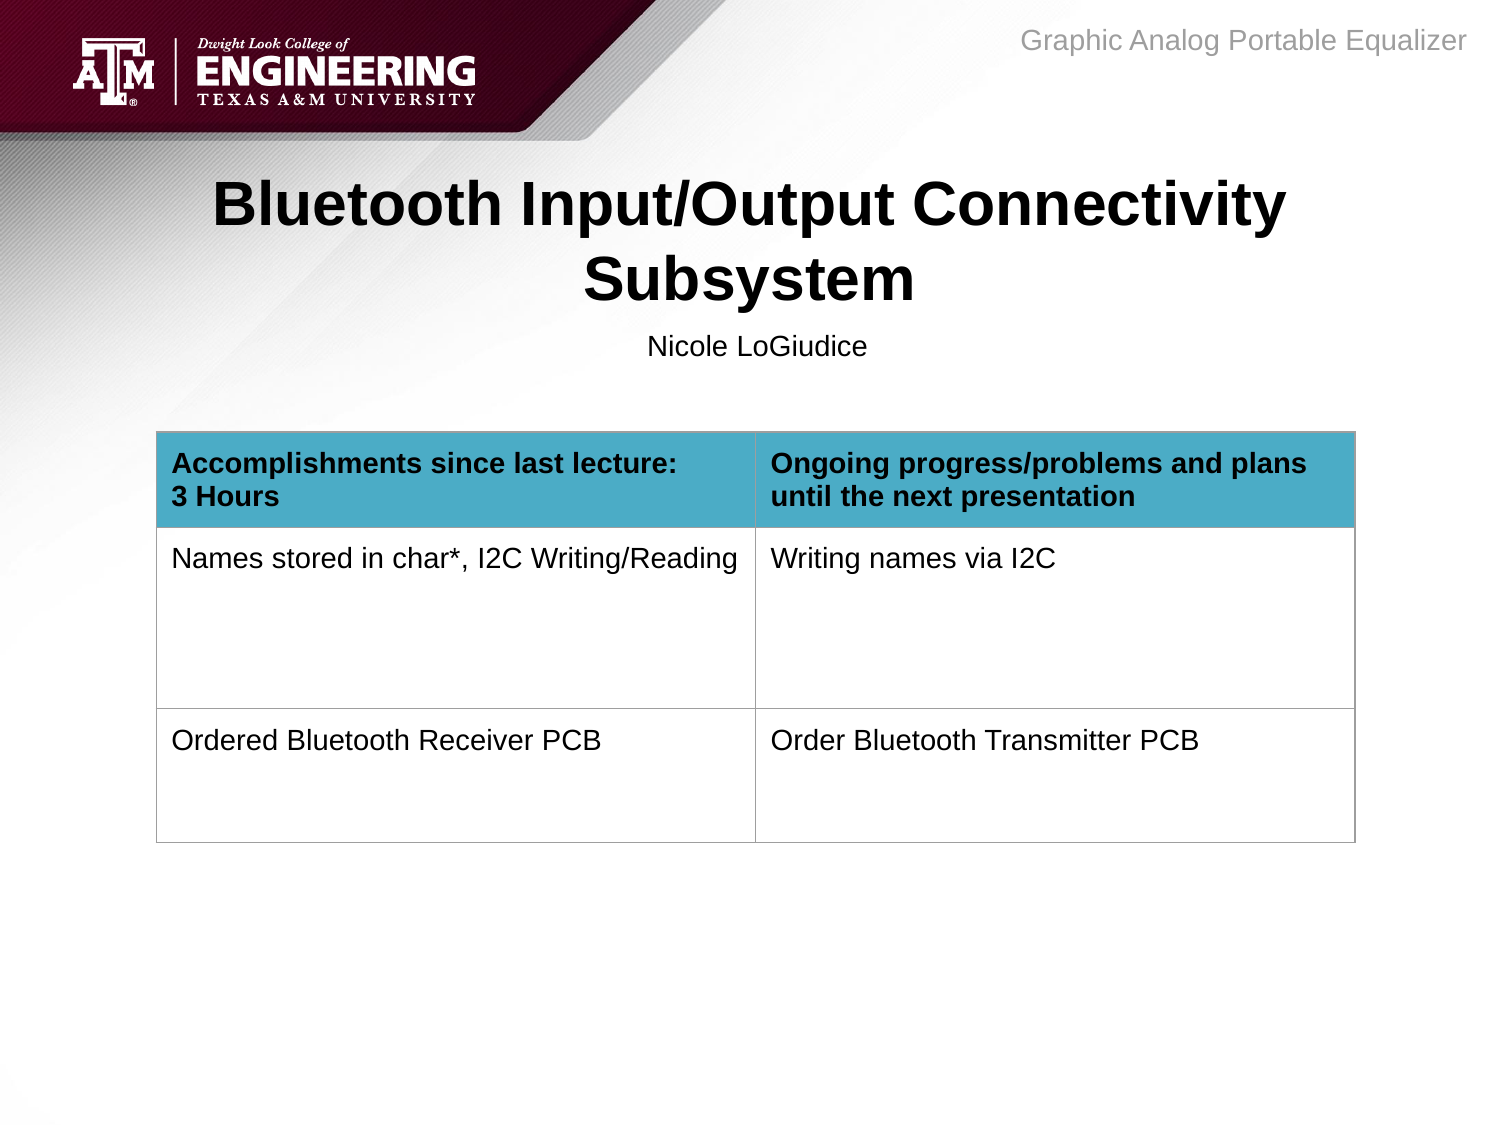

Graphic Analog Portable Equalizer
# Bluetooth Input/Output Connectivity Subsystem
Nicole LoGiudice
| Accomplishments since last lecture: 3 Hours | Ongoing progress/problems and plans until the next presentation |
| --- | --- |
| Names stored in char\*, I2C Writing/Reading | Writing names via I2C |
| Ordered Bluetooth Receiver PCB | Order Bluetooth Transmitter PCB |